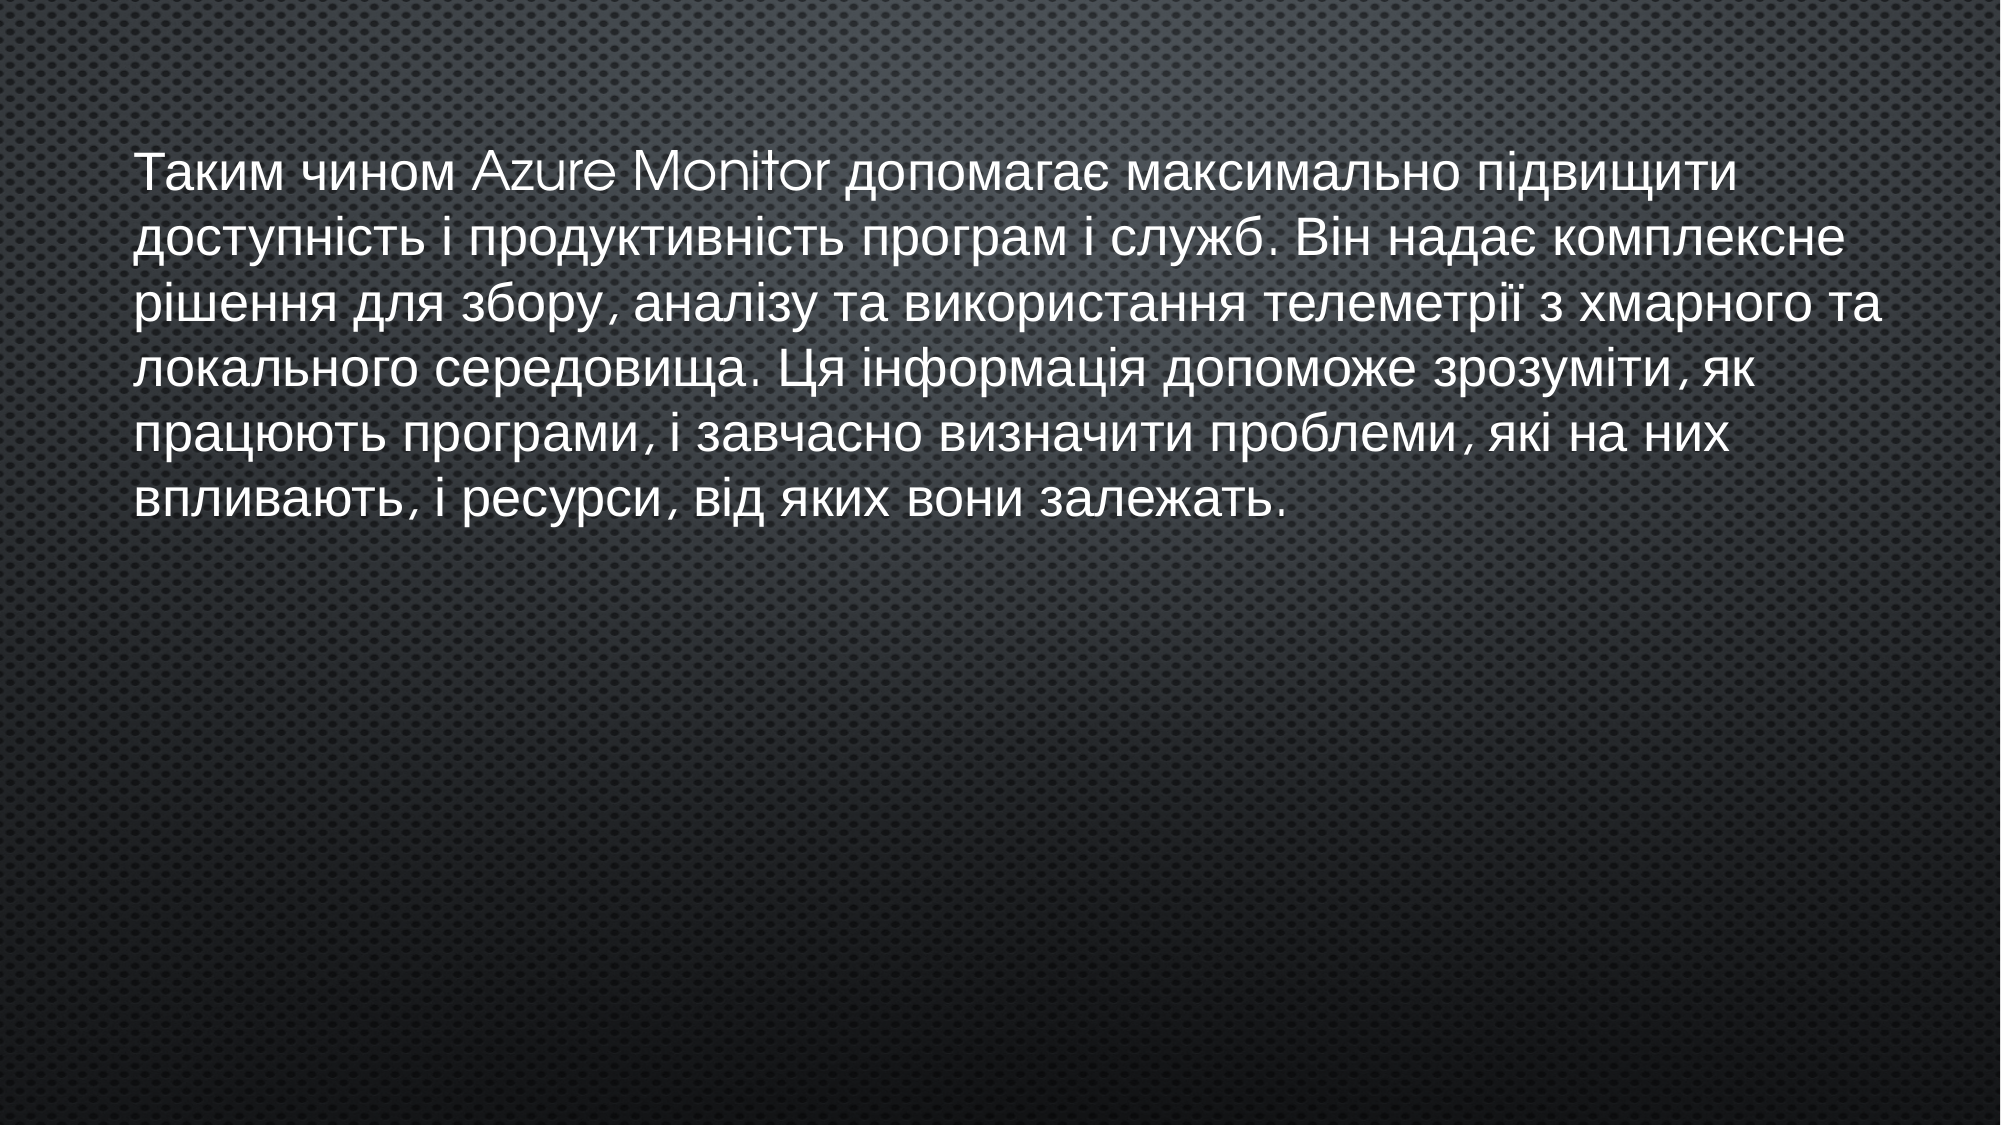

# Таким чином Azure Monitor допомагає максимально підвищити доступність і продуктивність програм і служб. Він надає комплексне рішення для збору, аналізу та використання телеметрії з хмарного та локального середовища. Ця інформація допоможе зрозуміти, як працюють програми, і завчасно визначити проблеми, які на них впливають, і ресурси, від яких вони залежать.